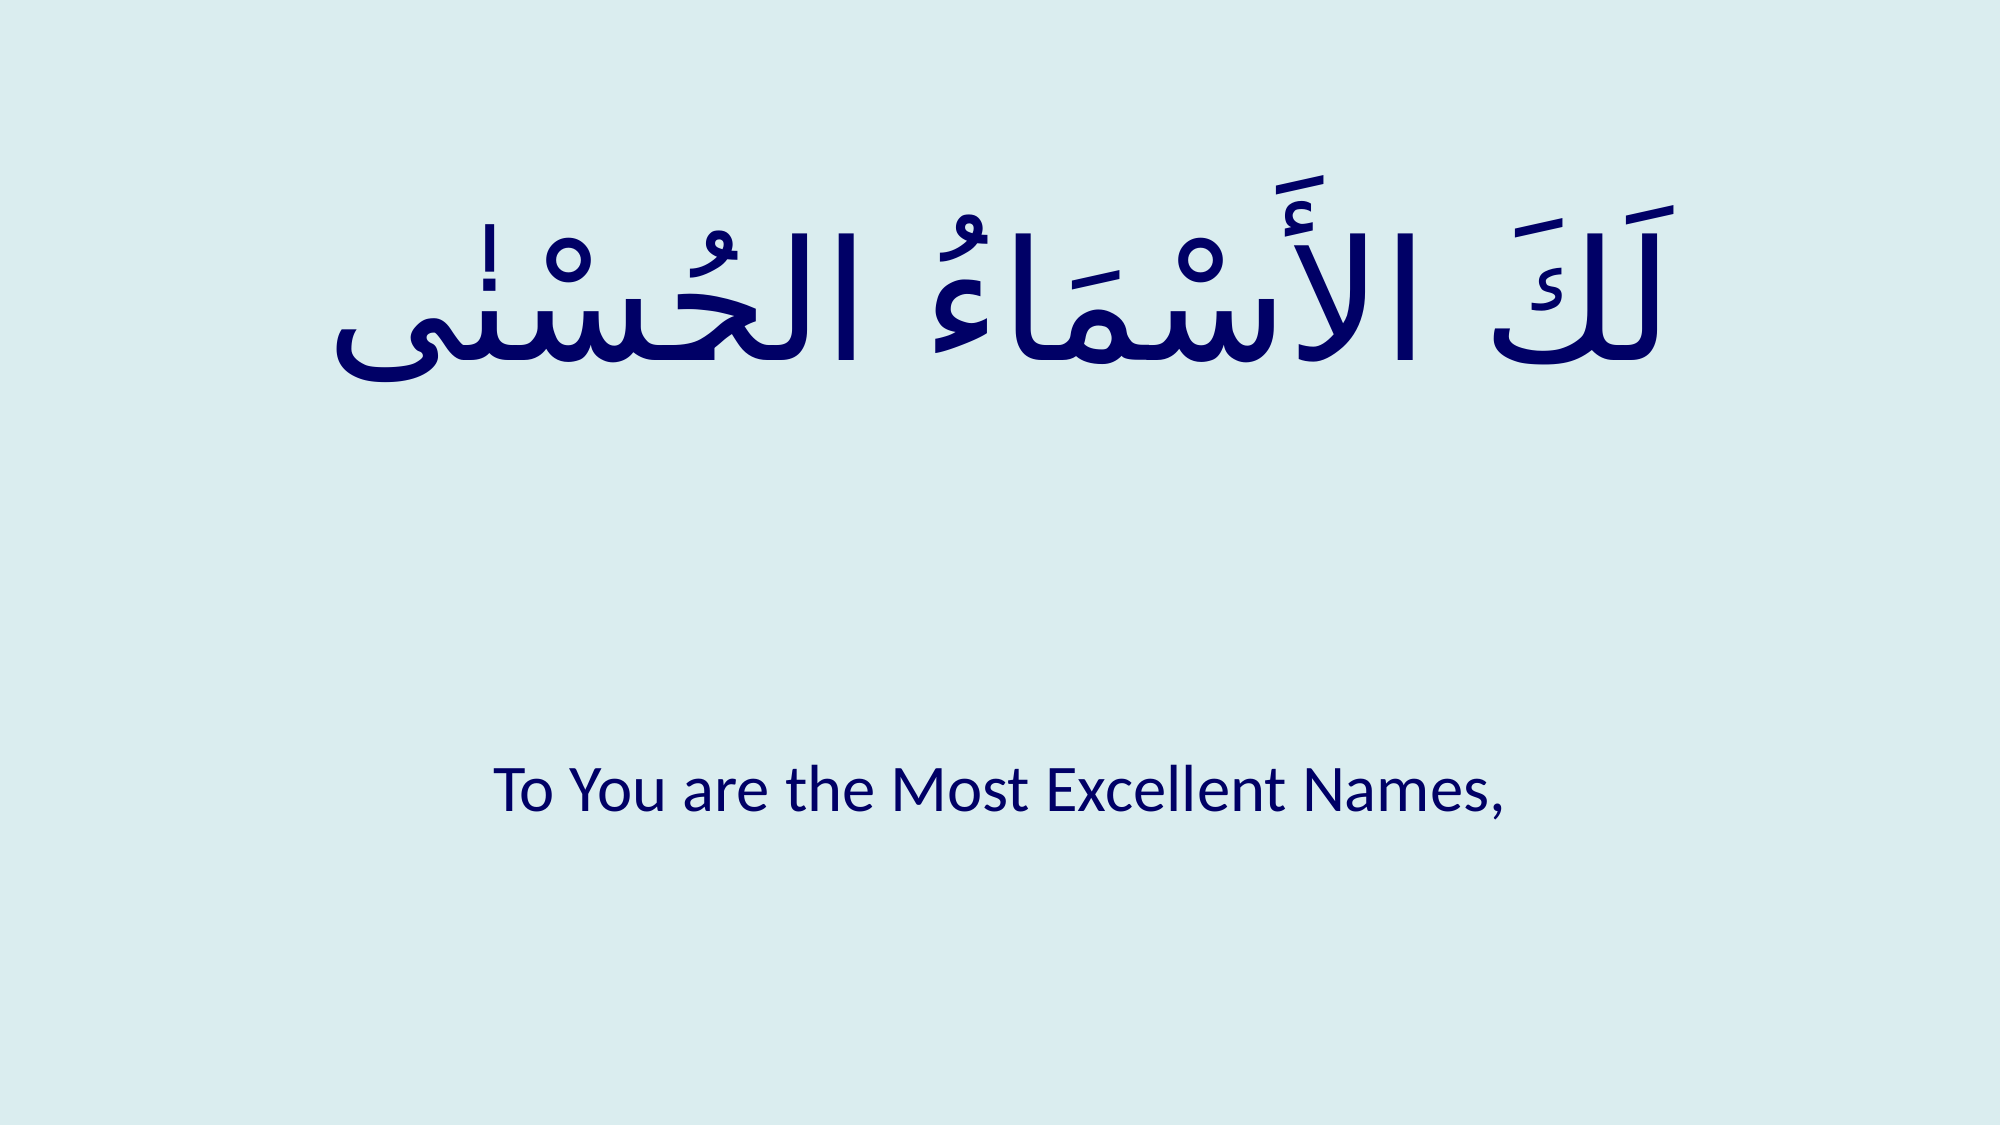

# لَكَ الأَسْمَاءُ الحُسْنٰى
To You are the Most Excellent Names,